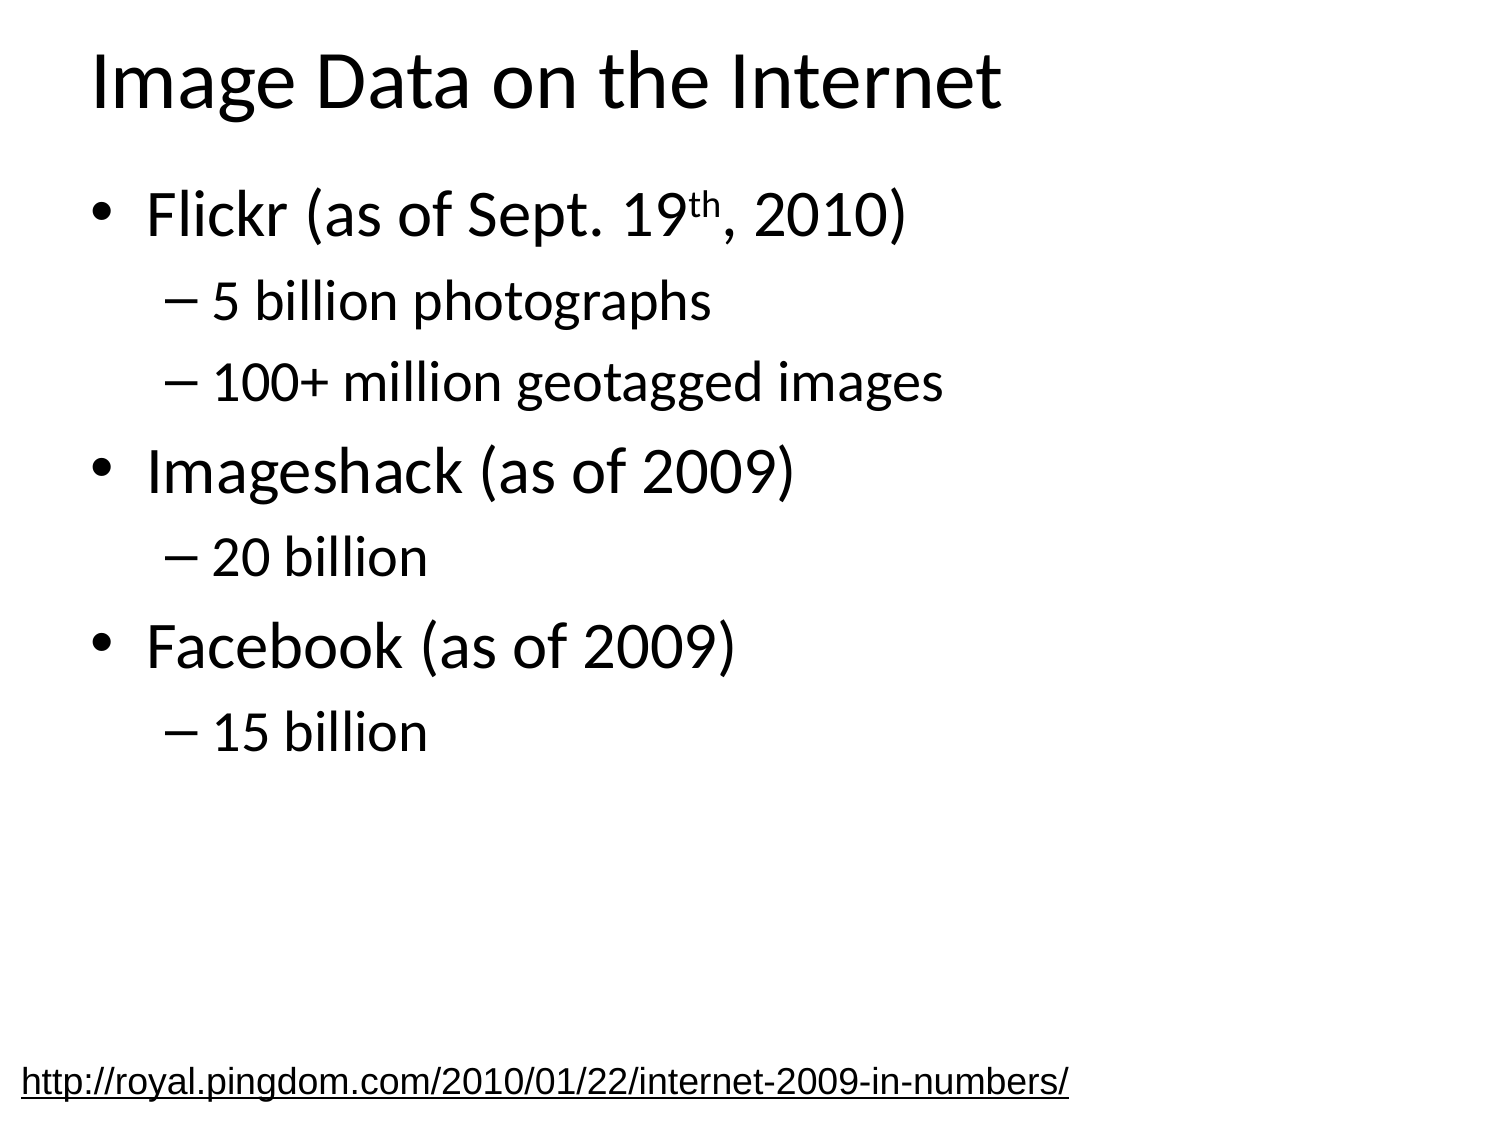

# Image Data on the Internet
Flickr (as of Sept. 19th, 2010)
5 billion photographs
100+ million geotagged images
Imageshack (as of 2009)
20 billion
Facebook (as of 2009)
15 billion
http://royal.pingdom.com/2010/01/22/internet-2009-in-numbers/